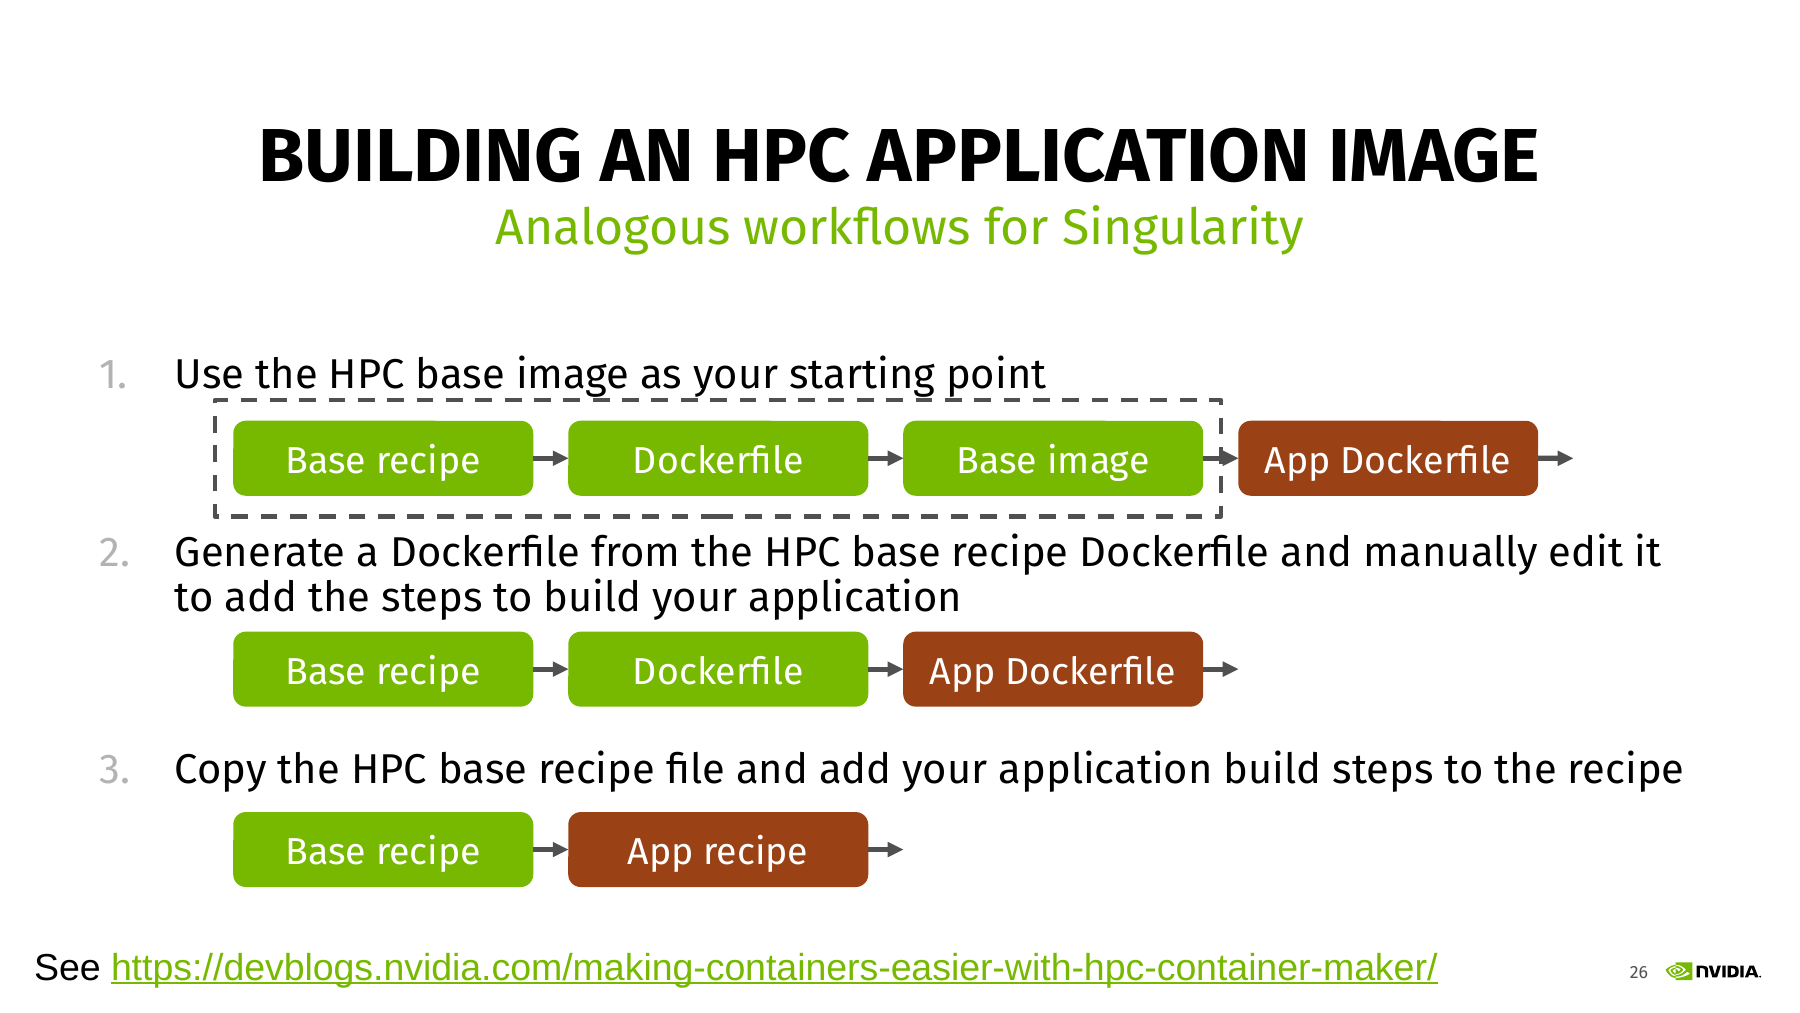

# Building an HPC application Image
Analogous workflows for Singularity
Use the HPC base image as your starting point
Generate a Dockerfile from the HPC base recipe Dockerfile and manually edit it to add the steps to build your application
Copy the HPC base recipe file and add your application build steps to the recipe

Base recipe
Dockerfile
Base image
App Dockerfile
Base recipe
Dockerfile
App Dockerfile
Base recipe
App recipe
See https://devblogs.nvidia.com/making-containers-easier-with-hpc-container-maker/